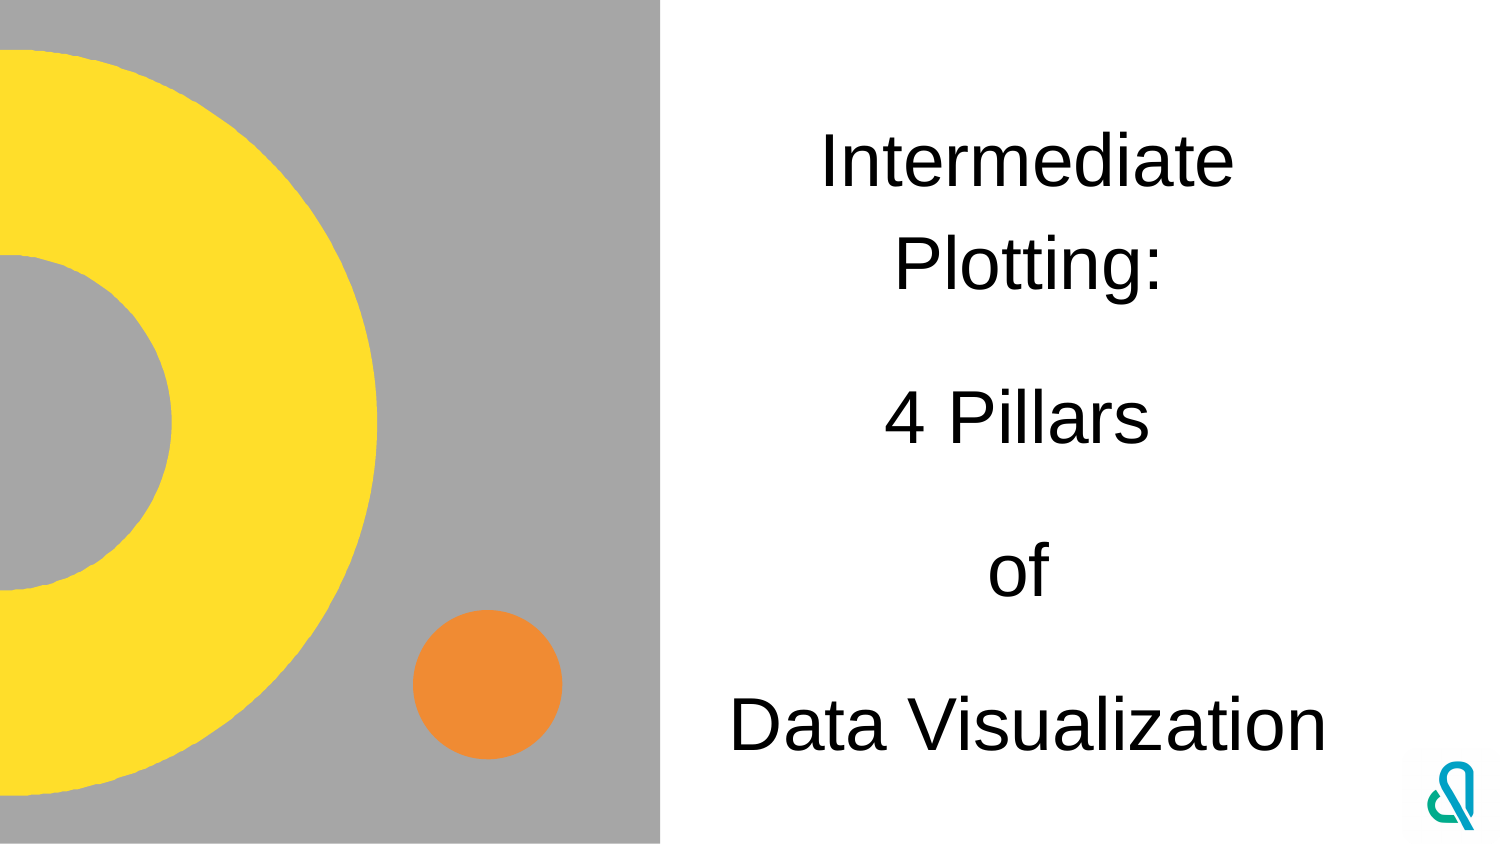

Intermediate Plotting:
4 Pillars
of
Data Visualization